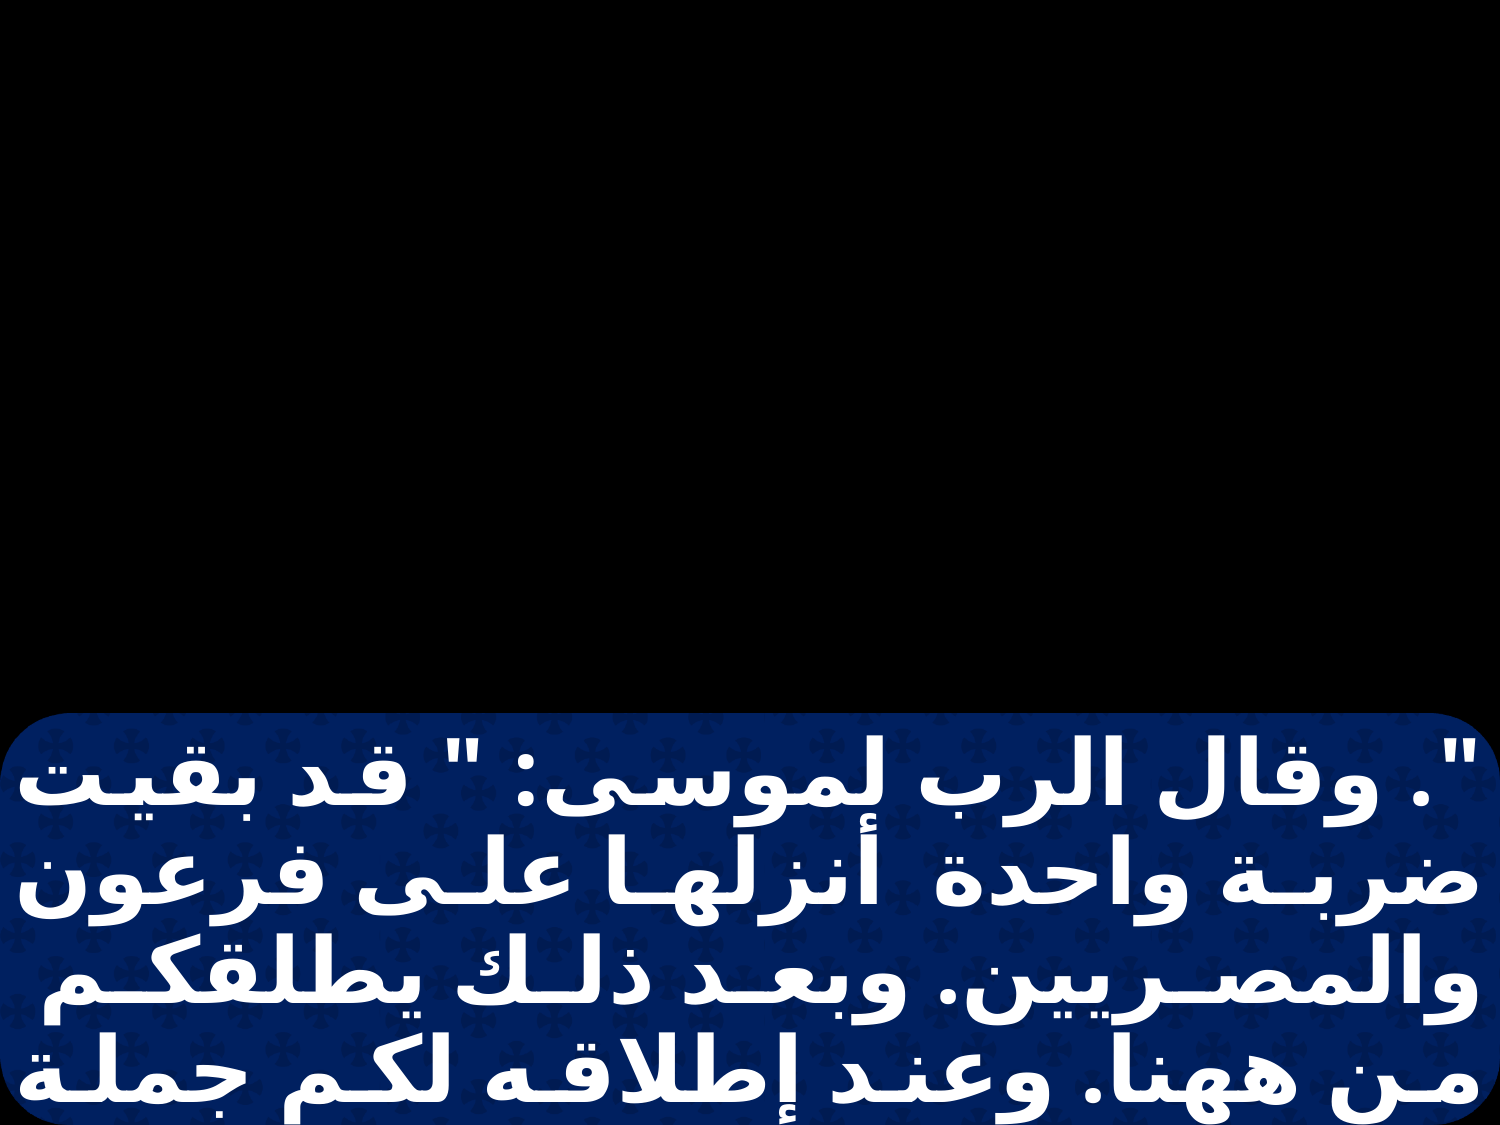

". وقال الرب لموسى: " قد بقيت ضربة واحدة  أنزلها على فرعون والمصريين. وبعد ذلك يطلقكم  من ههنا. وعند إطلاقه لكم جملة يطردكم من ههنا  طردا. فتكلم على مسامع الشعب أن يطلب الرجل